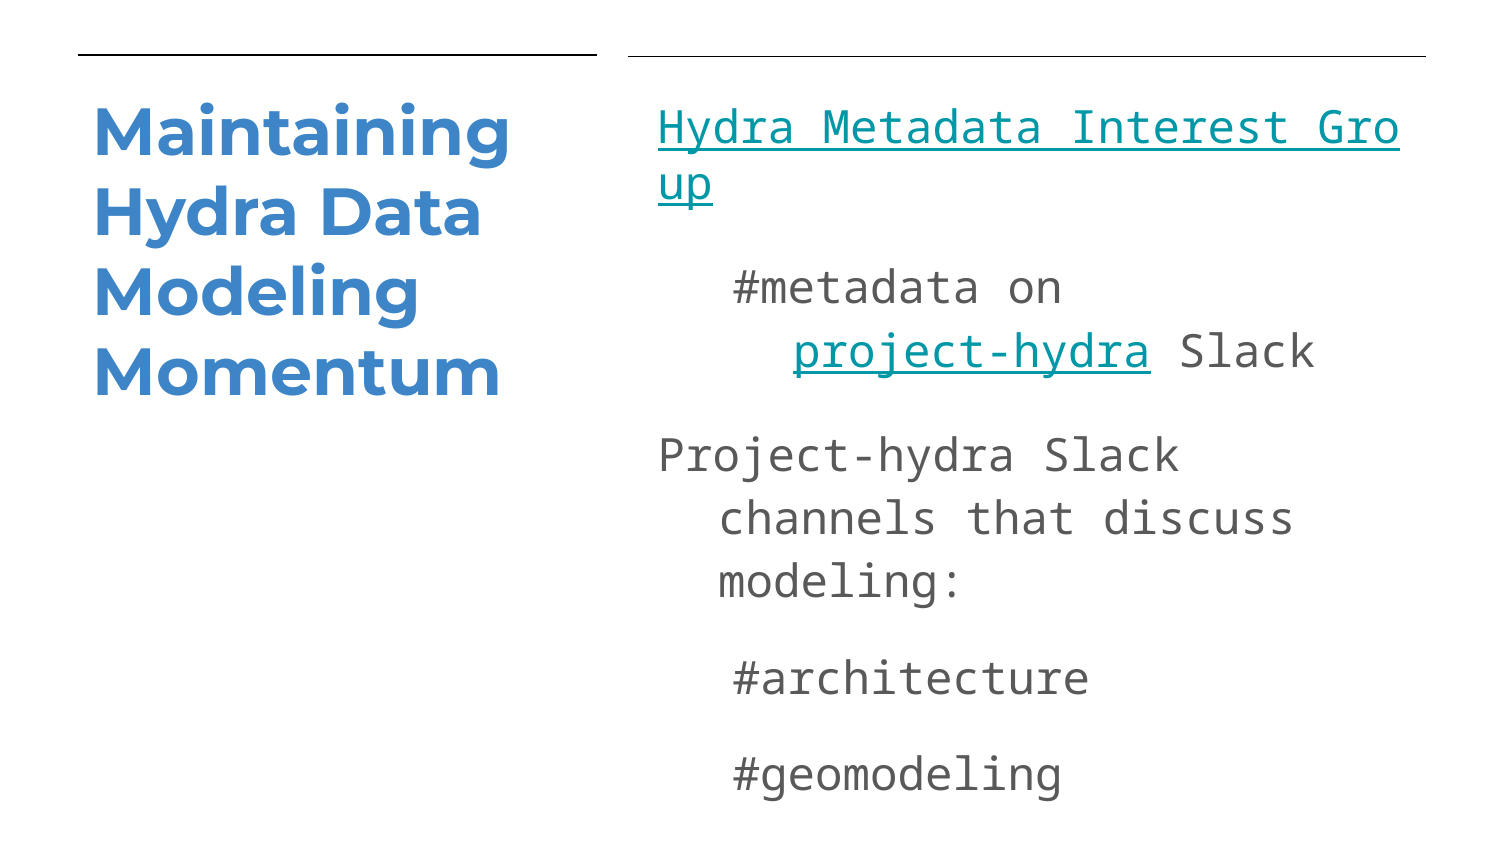

# Maintaining Hydra Data Modeling Momentum
Hydra Metadata Interest Group
#metadata on project-hydra Slack
Project-hydra Slack channels that discuss modeling:
#architecture
#geomodeling
#hylandora
Hydra-Tech Mailing List
Notes & Shared Resources from Workshop- Keep Adding to this!